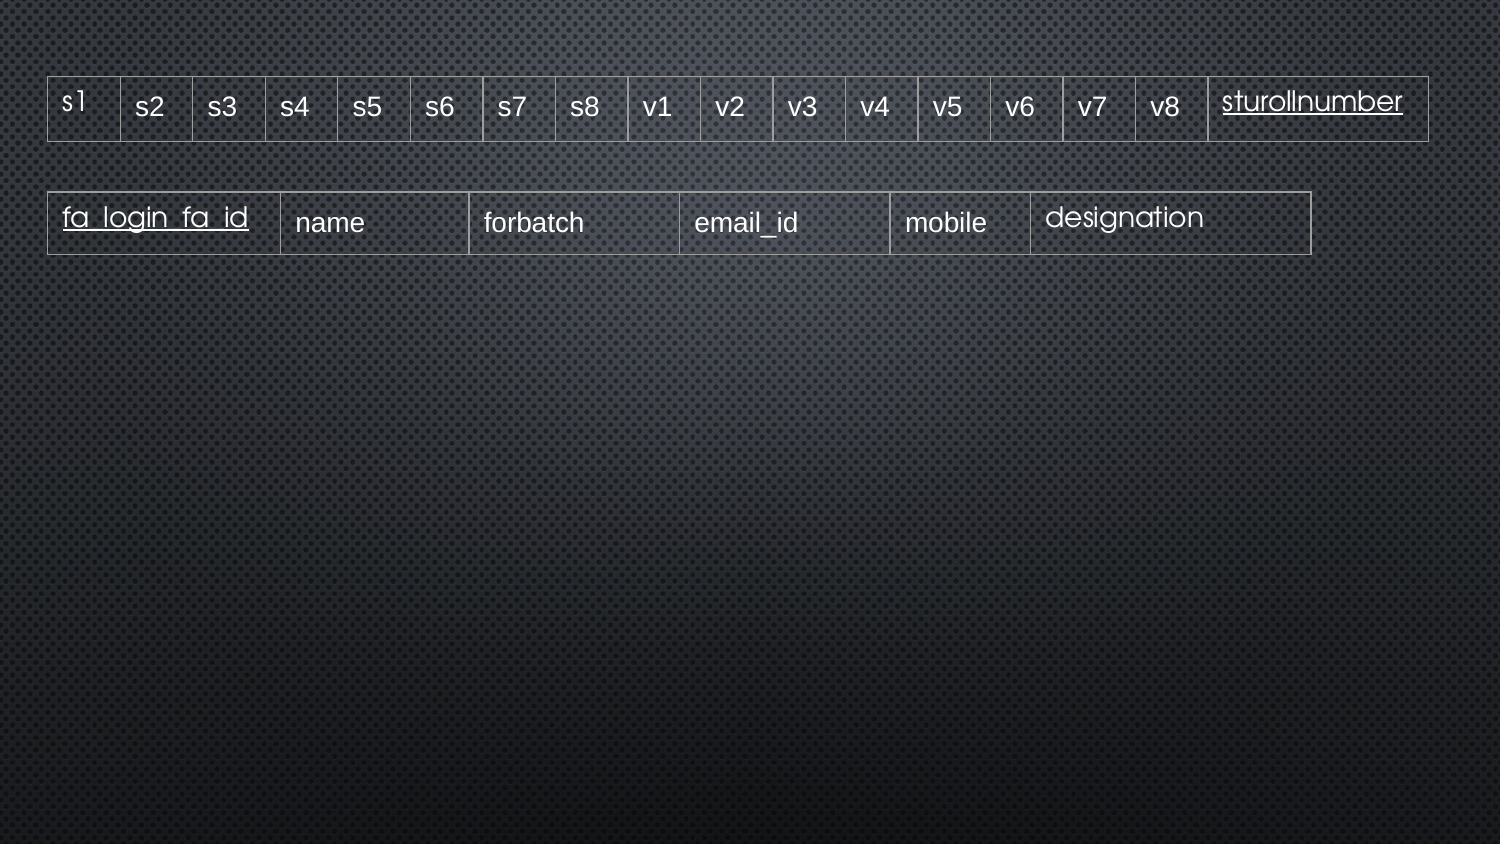

| s1 | s2 | s3 | s4 | s5 | s6 | s7 | s8 | v1 | v2 | v3 | v4 | v5 | v6 | v7 | v8 | sturollnumber |
| --- | --- | --- | --- | --- | --- | --- | --- | --- | --- | --- | --- | --- | --- | --- | --- | --- |
| fa\_login\_fa\_id | name | forbatch | email\_id | mobile | designation |
| --- | --- | --- | --- | --- | --- |